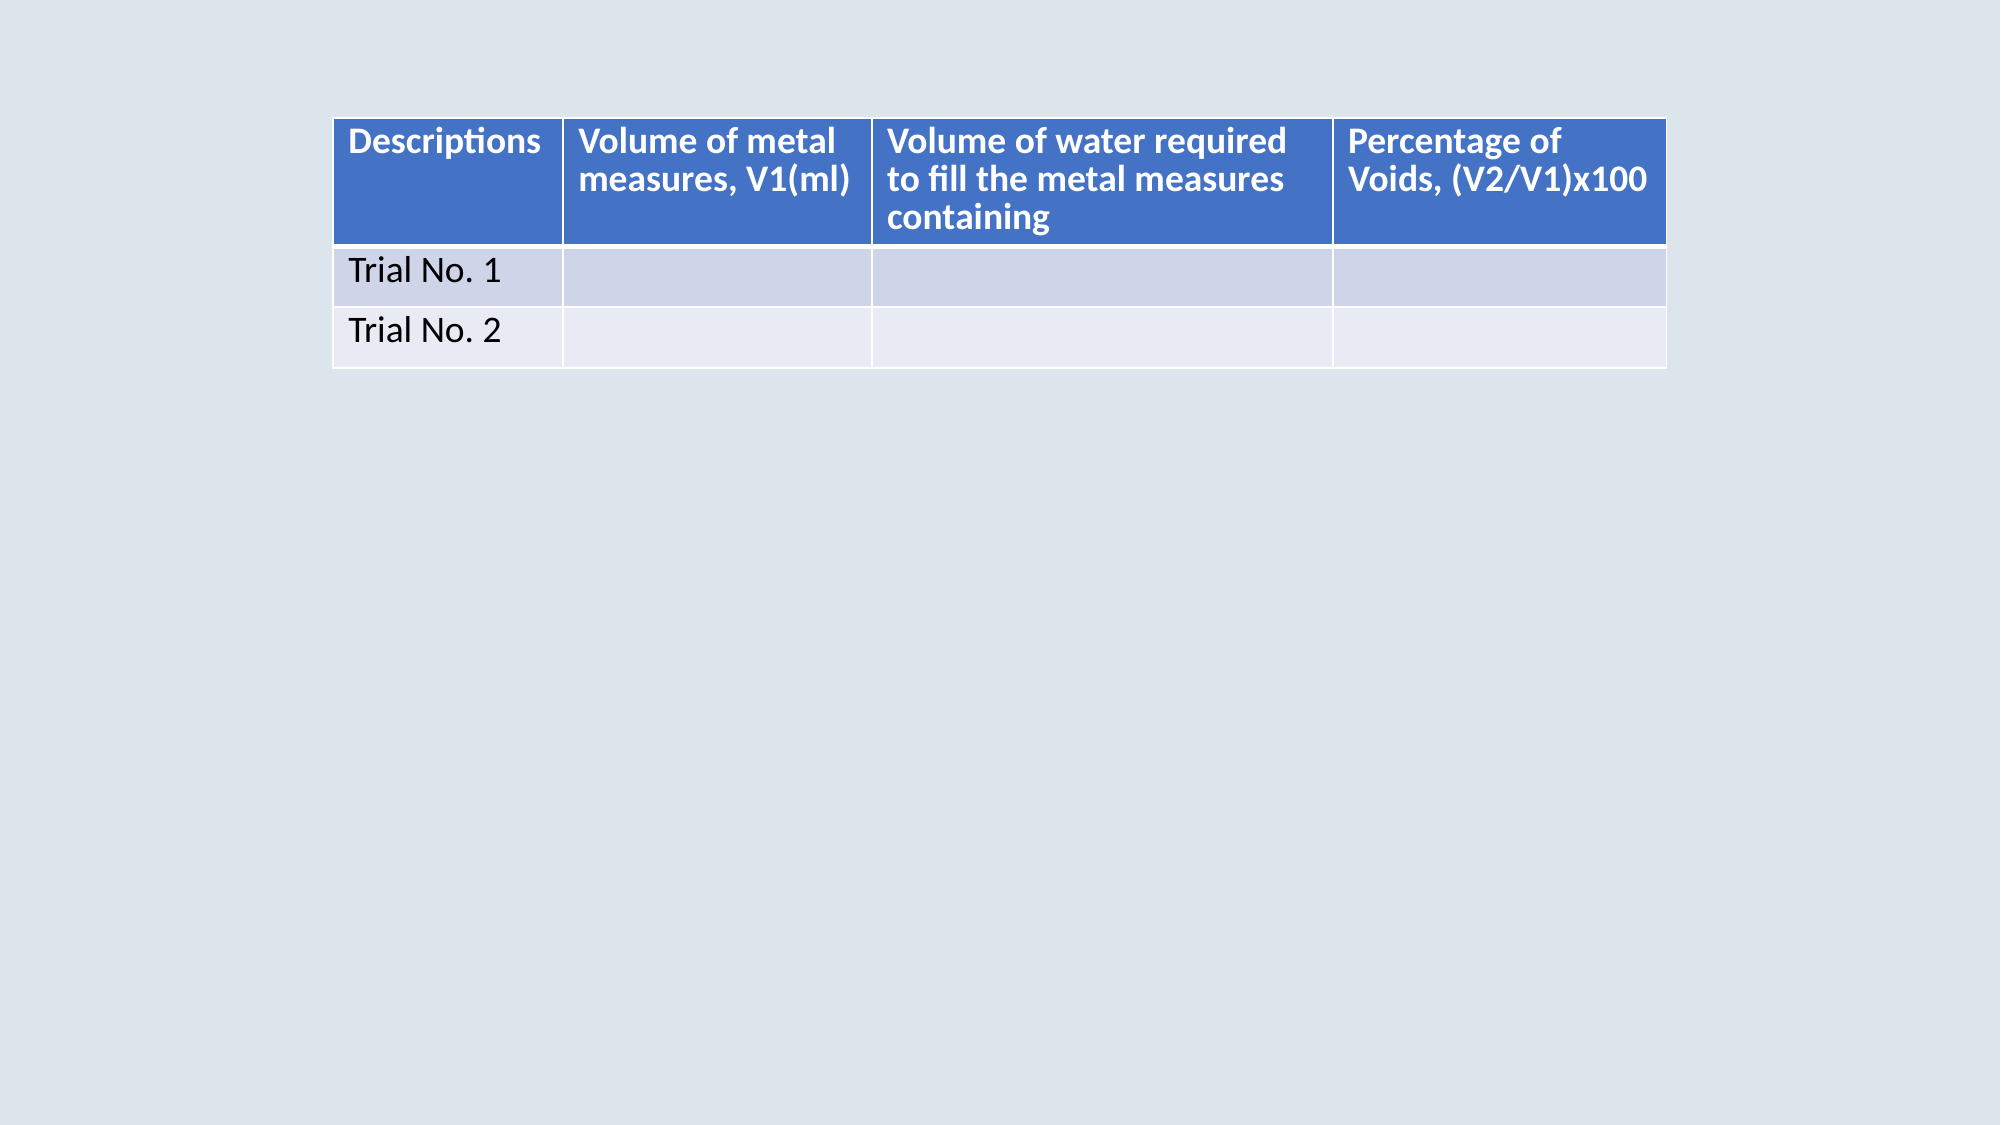

| Descriptions | Volume of metal measures, V1(ml) | Volume of water required to fill the metal measures containing | Percentage of Voids, (V2/V1)x100 |
| --- | --- | --- | --- |
| Trial No. 1 |  |  |  |
| Trial No. 2 |  |  |  |